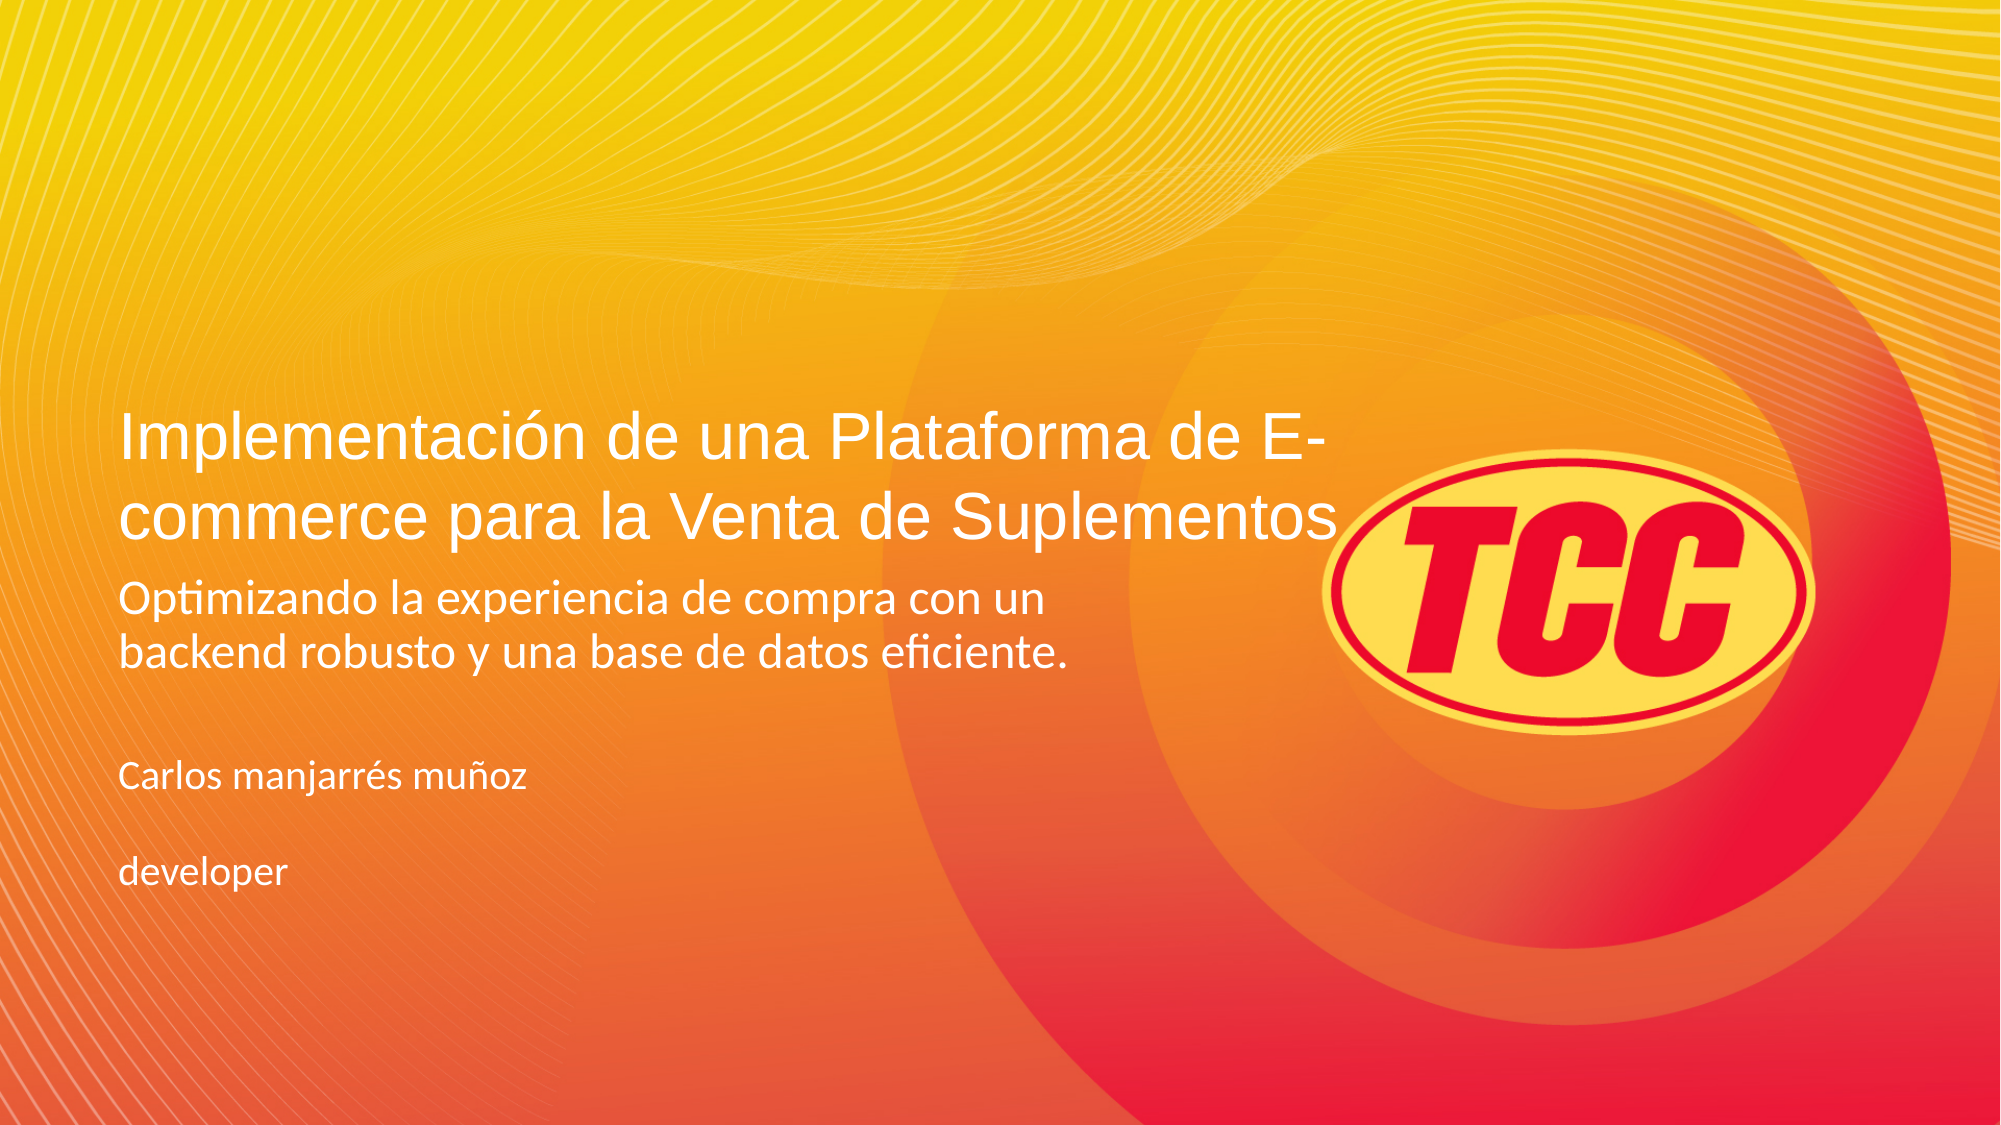

Implementación de una Plataforma de E-commerce para la Venta de Suplementos
Optimizando la experiencia de compra con un backend robusto y una base de datos eficiente.
Carlos manjarrés muñoz
developer